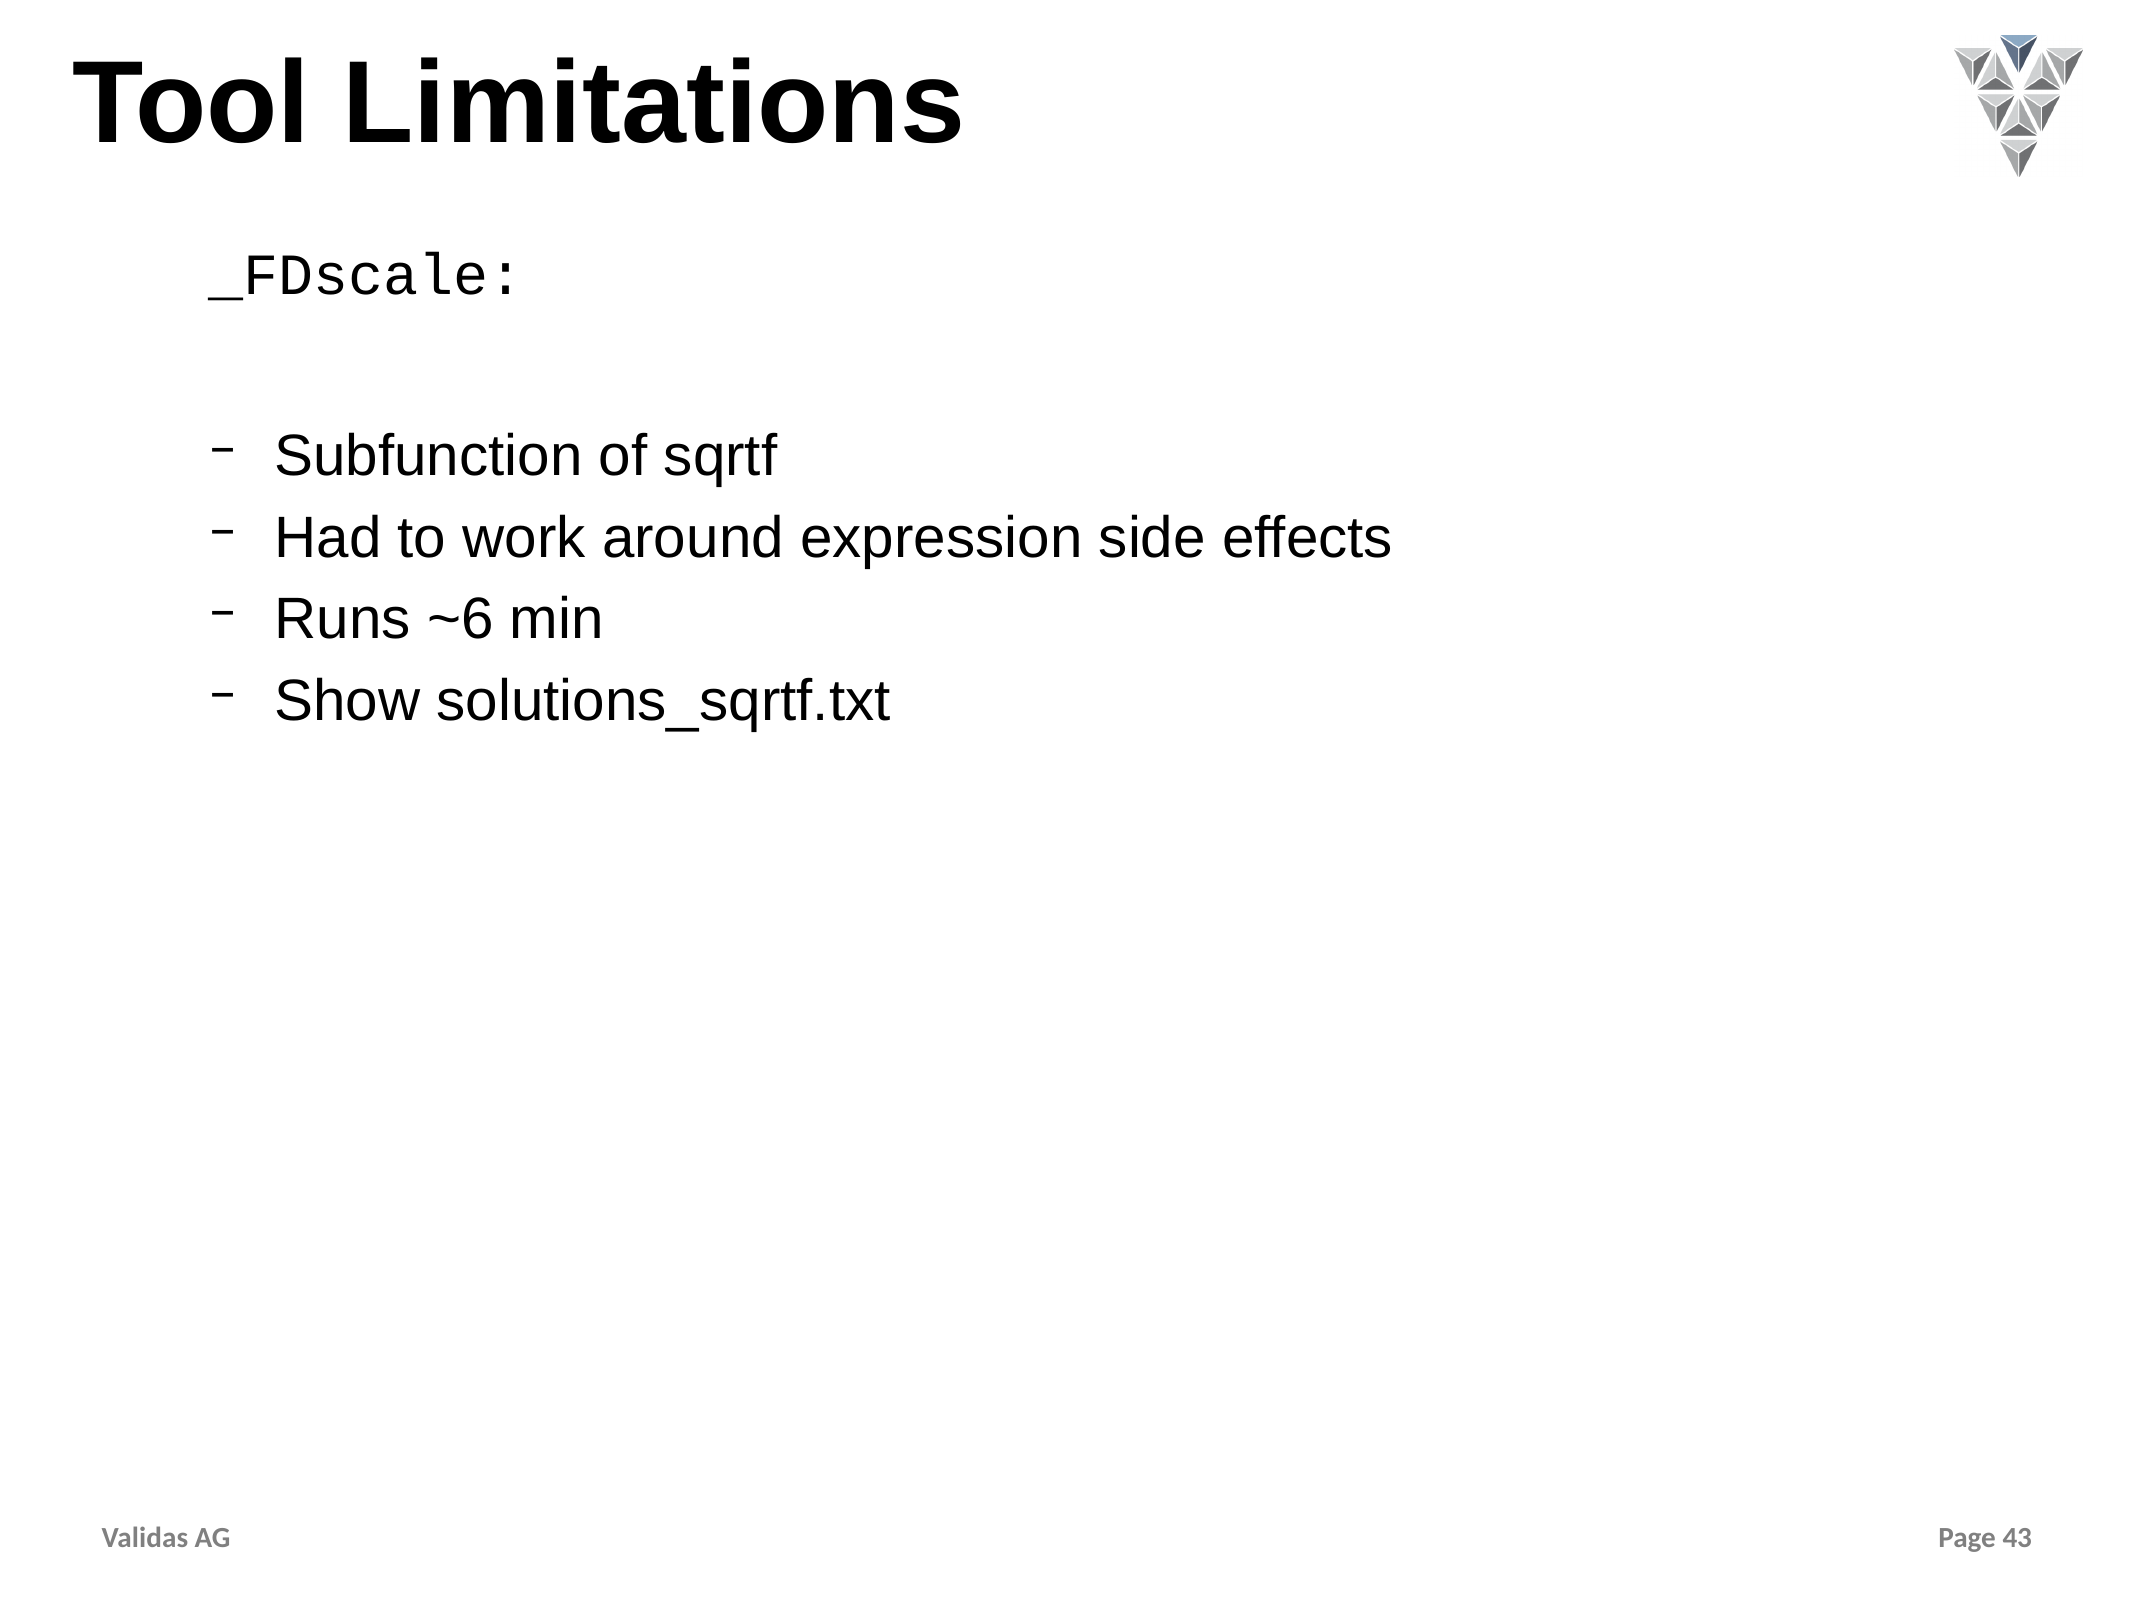

# Tool Limitations
_FDscale:

Subfunction of sqrtf
Had to work around expression side effects
Runs ~6 min
Show solutions_sqrtf.txt